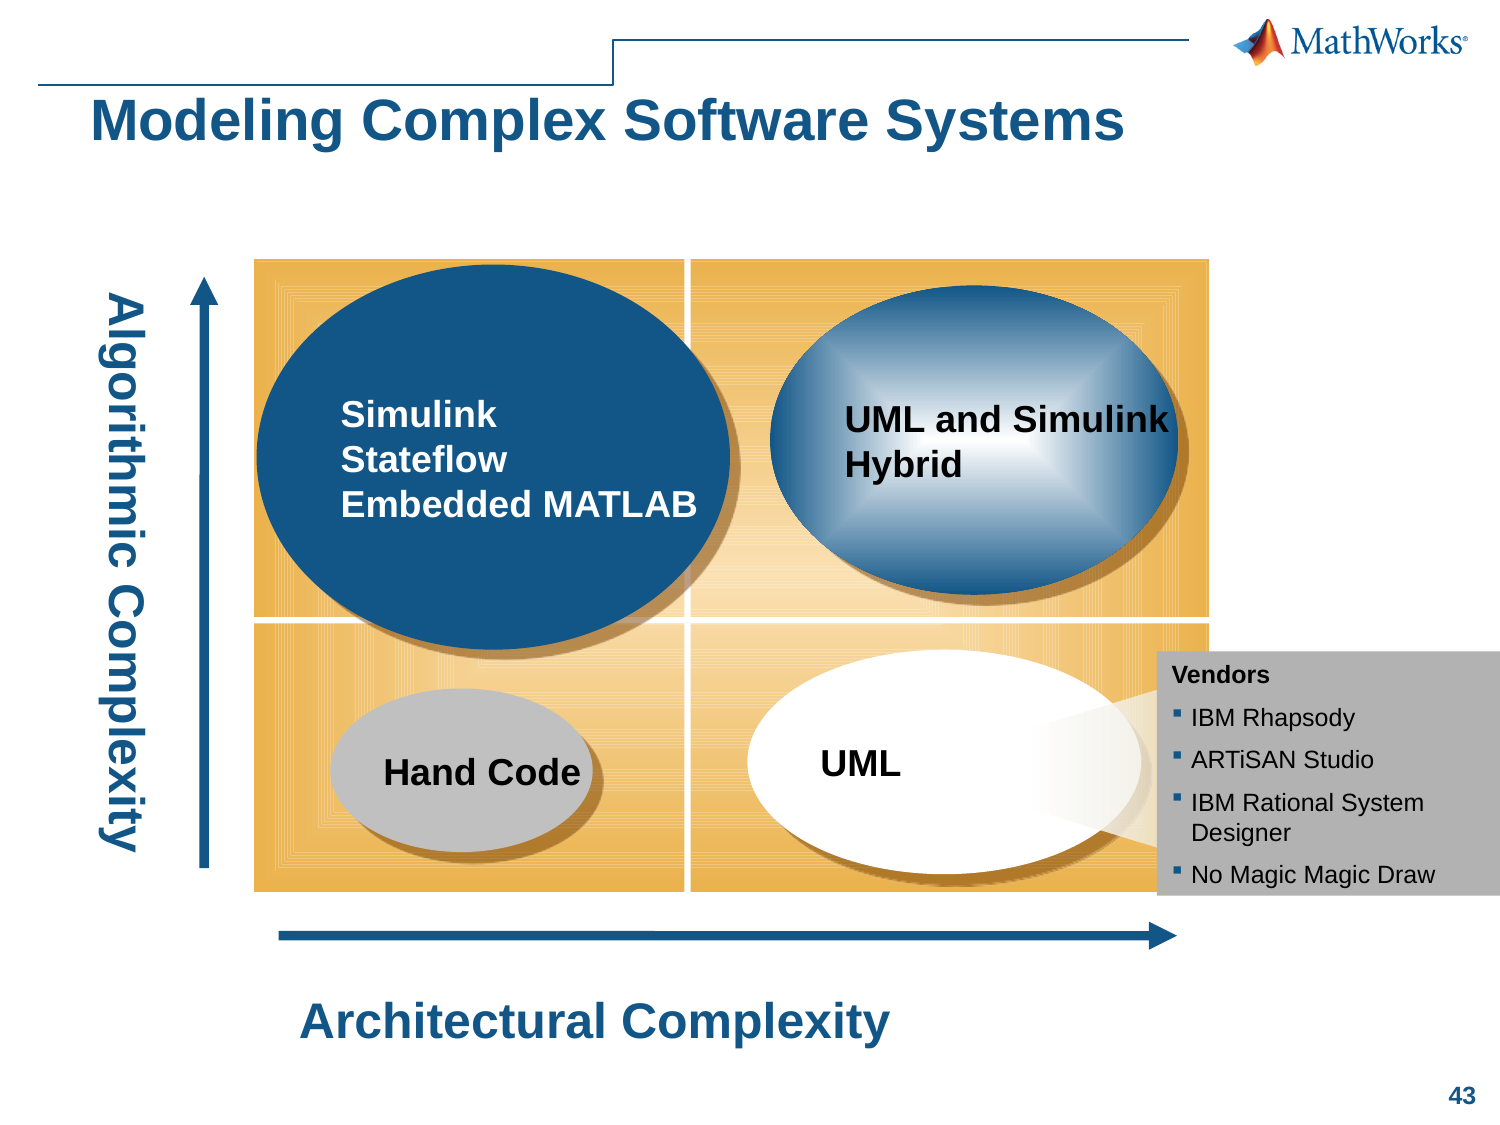

# Modeling Complex Software Systems

Simulink
Stateflow
Embedded MATLAB
Algorithmic Complexity

UML and Simulink
Hybrid

UML
Vendors
IBM Rhapsody
ARTiSAN Studio
IBM Rational System Designer
No Magic Magic Draw
Hand Code

Architectural Complexity